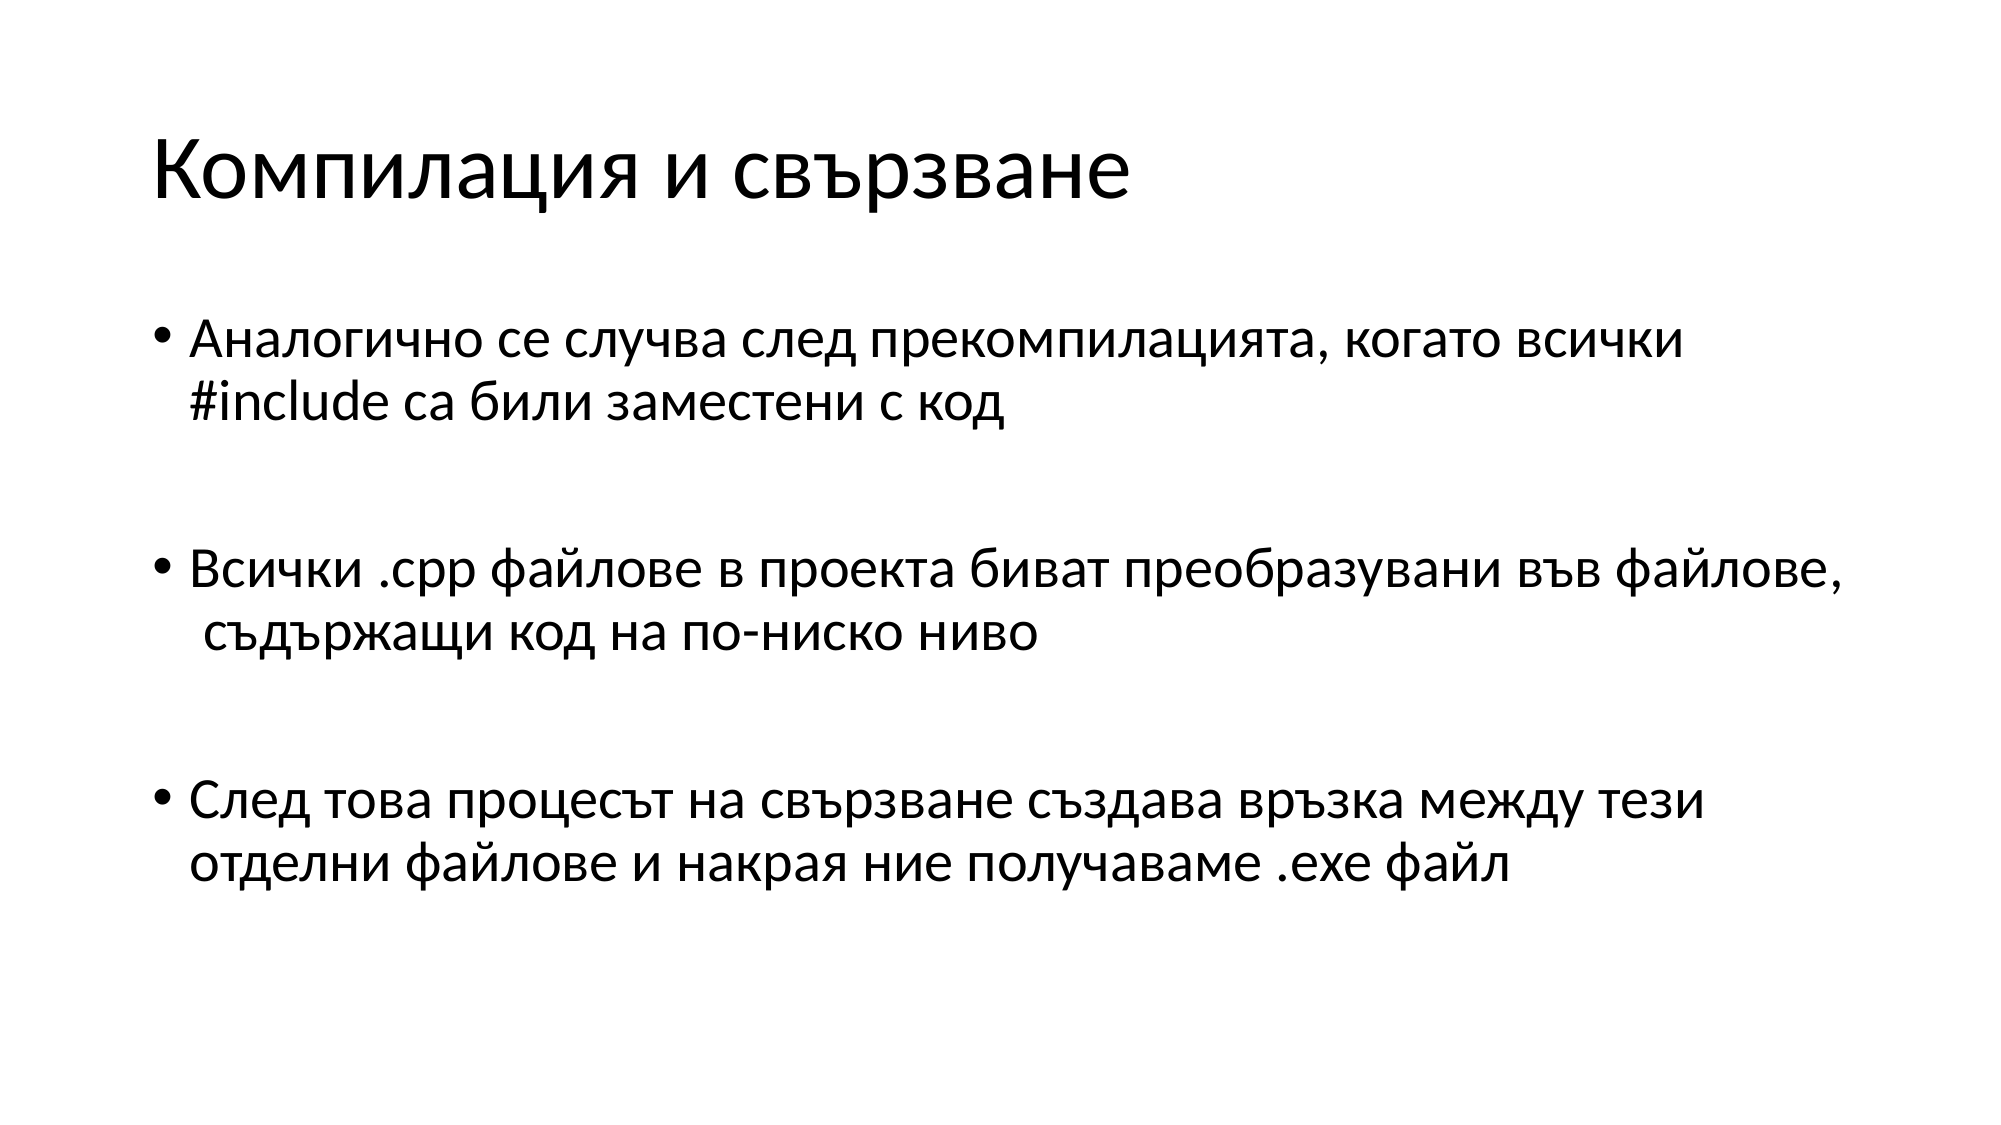

# Компилация и свързване
Аналогично се случва след прекомпилацията, когато всички #include са били заместени с код

Всички .cpp файлове в проекта биват преобразувани във файлове,  съдържащи код на по-ниско ниво

След това процесът на свързване създава връзка между тези отделни файлове и накрая ние получаваме .ехе файл